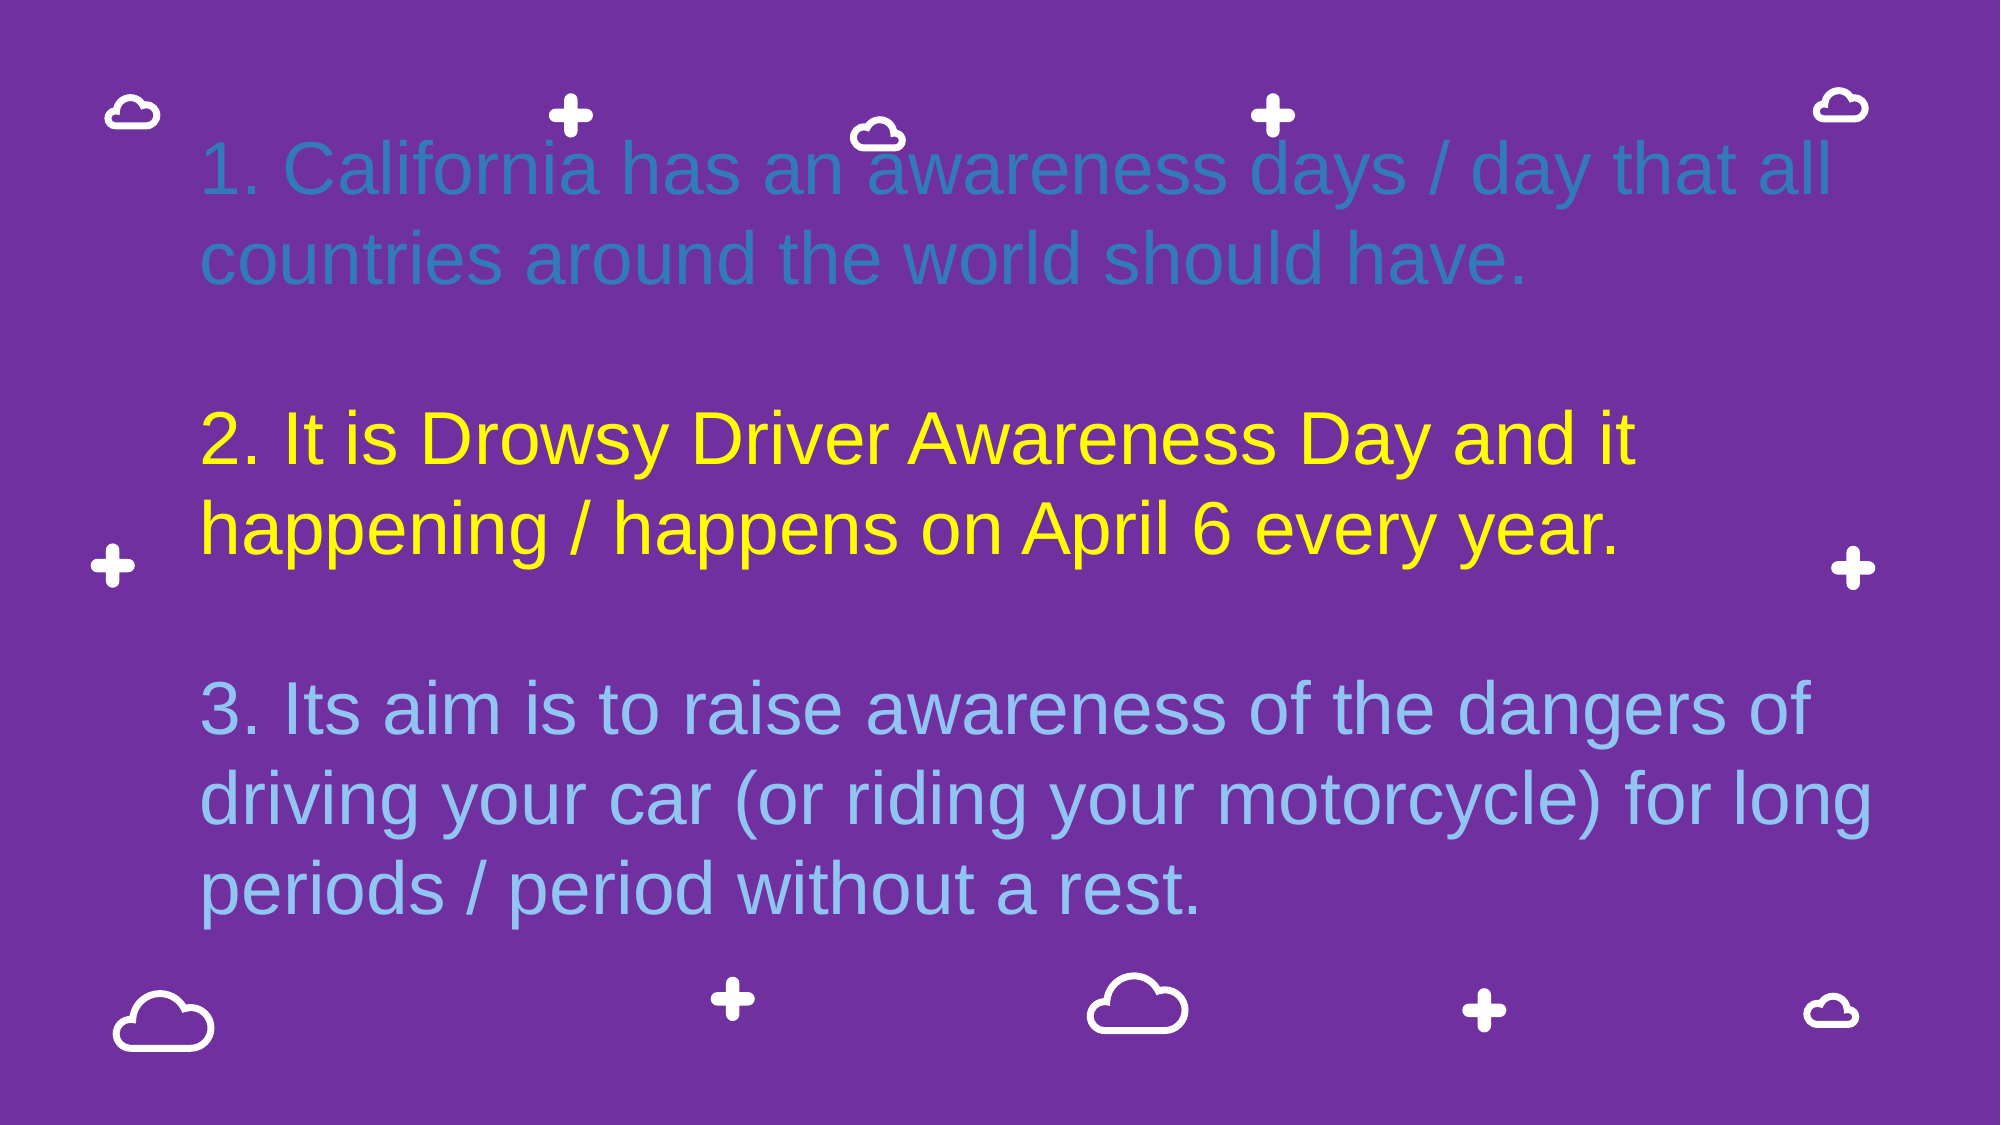

1. California has an awareness days / day that all countries around the world should have.

2. It is Drowsy Driver Awareness Day and it happening / happens on April 6 every year.

3. Its aim is to raise awareness of the dangers of driving your car (or riding your motorcycle) for long periods / period without a rest.